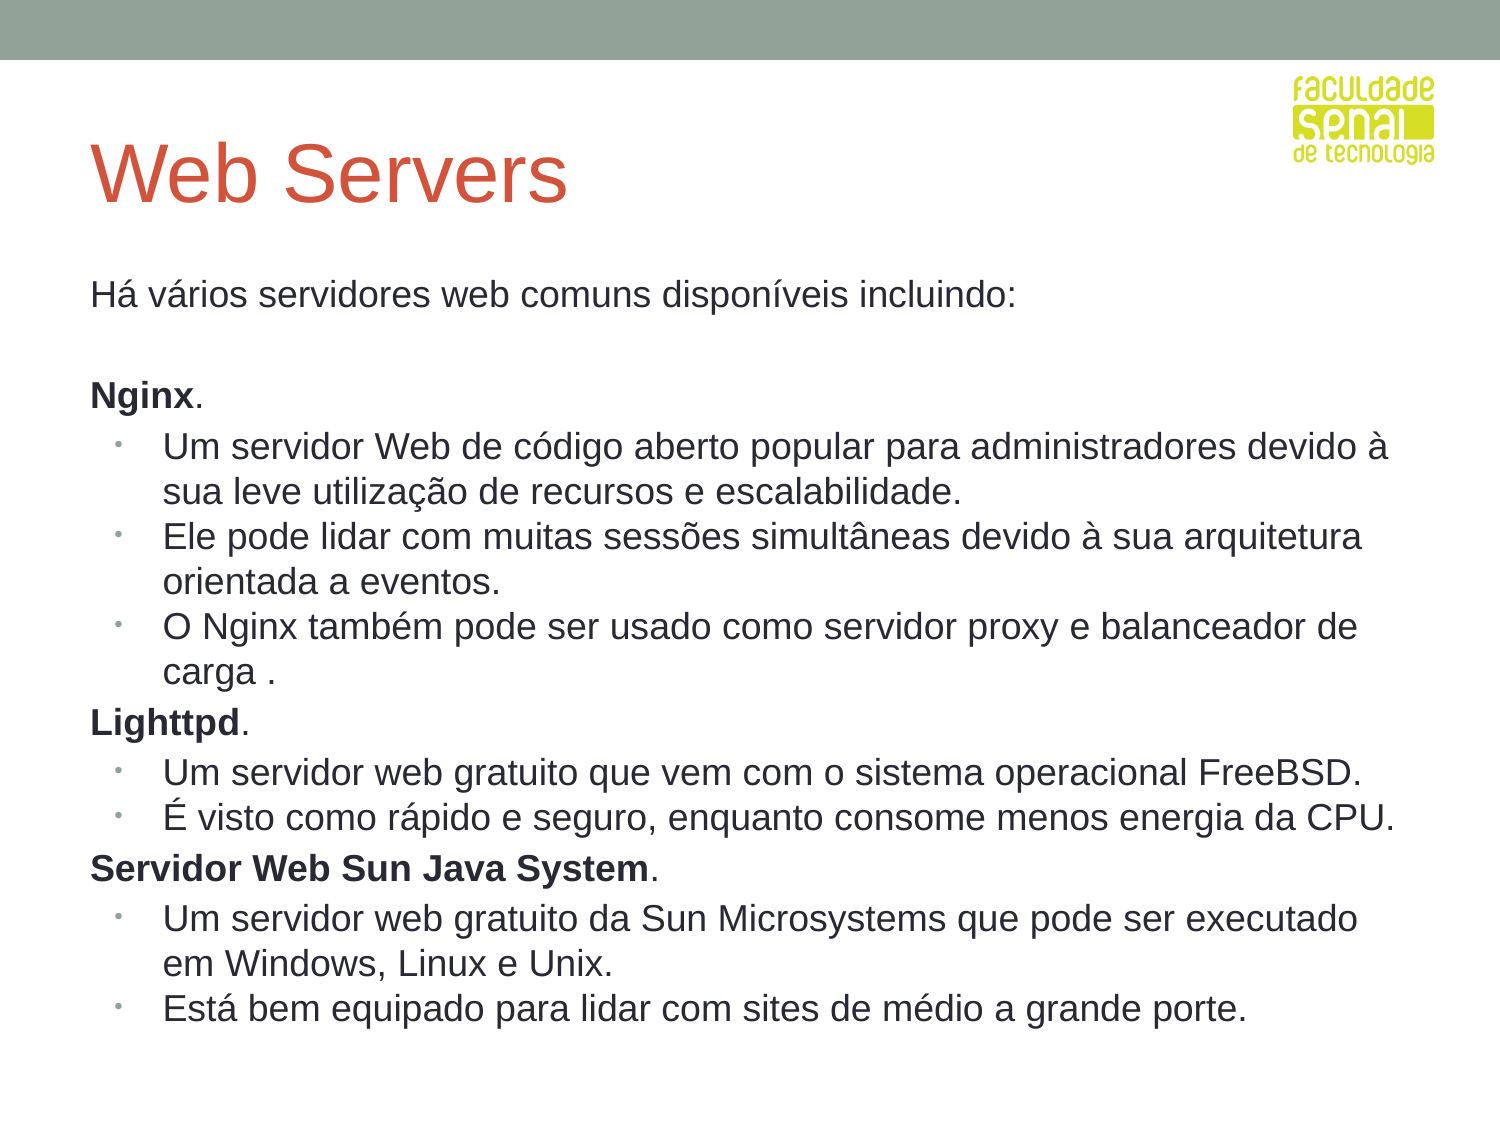

# Web Servers
Há vários servidores web comuns disponíveis incluindo:

Nginx.
Um servidor Web de código aberto popular para administradores devido à sua leve utilização de recursos e escalabilidade.
Ele pode lidar com muitas sessões simultâneas devido à sua arquitetura orientada a eventos.
O Nginx também pode ser usado como servidor proxy e balanceador de carga .
Lighttpd.
Um servidor web gratuito que vem com o sistema operacional FreeBSD.
É visto como rápido e seguro, enquanto consome menos energia da CPU.
Servidor Web Sun Java System.
Um servidor web gratuito da Sun Microsystems que pode ser executado em Windows, Linux e Unix.
Está bem equipado para lidar com sites de médio a grande porte.